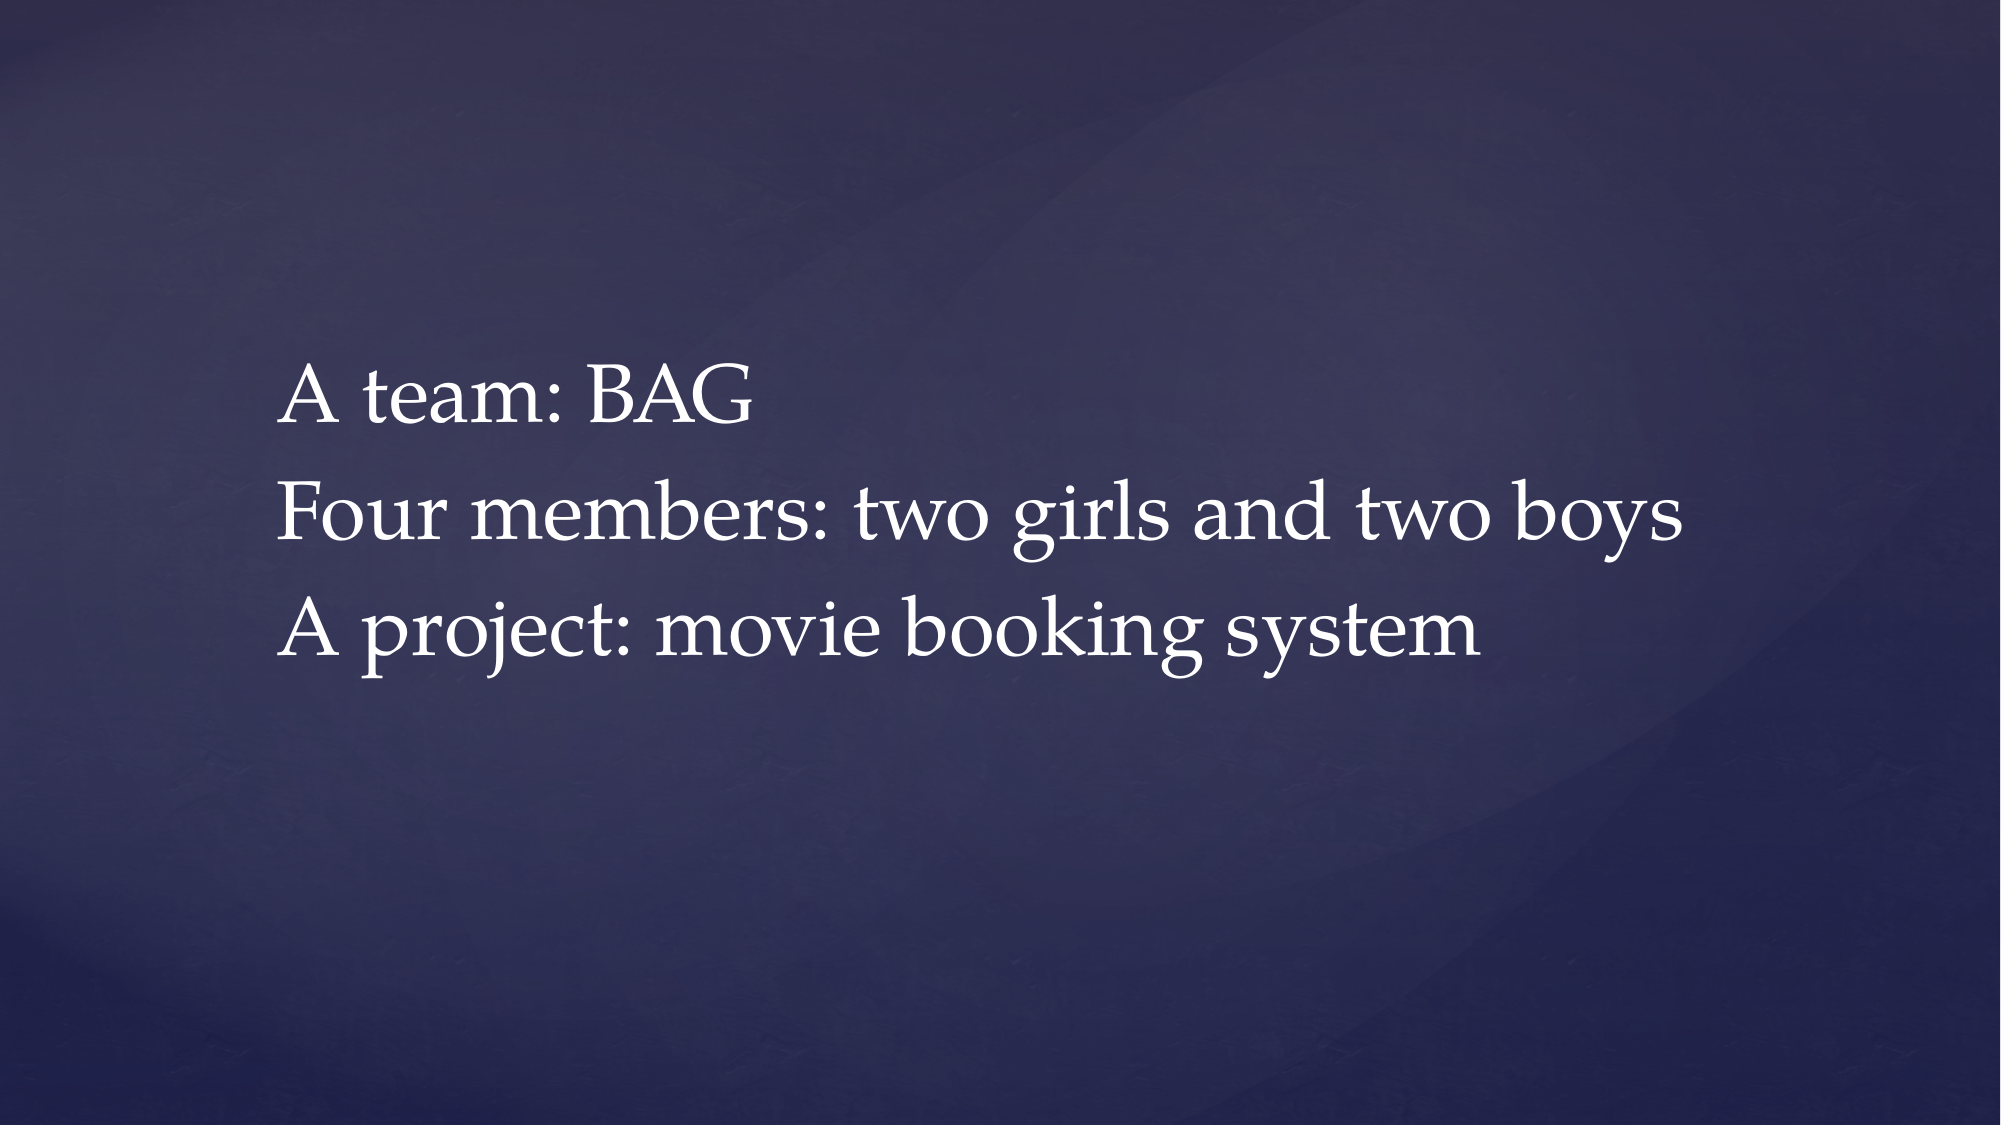

A team: BAG
Four members: two girls and two boys
A project: movie booking system